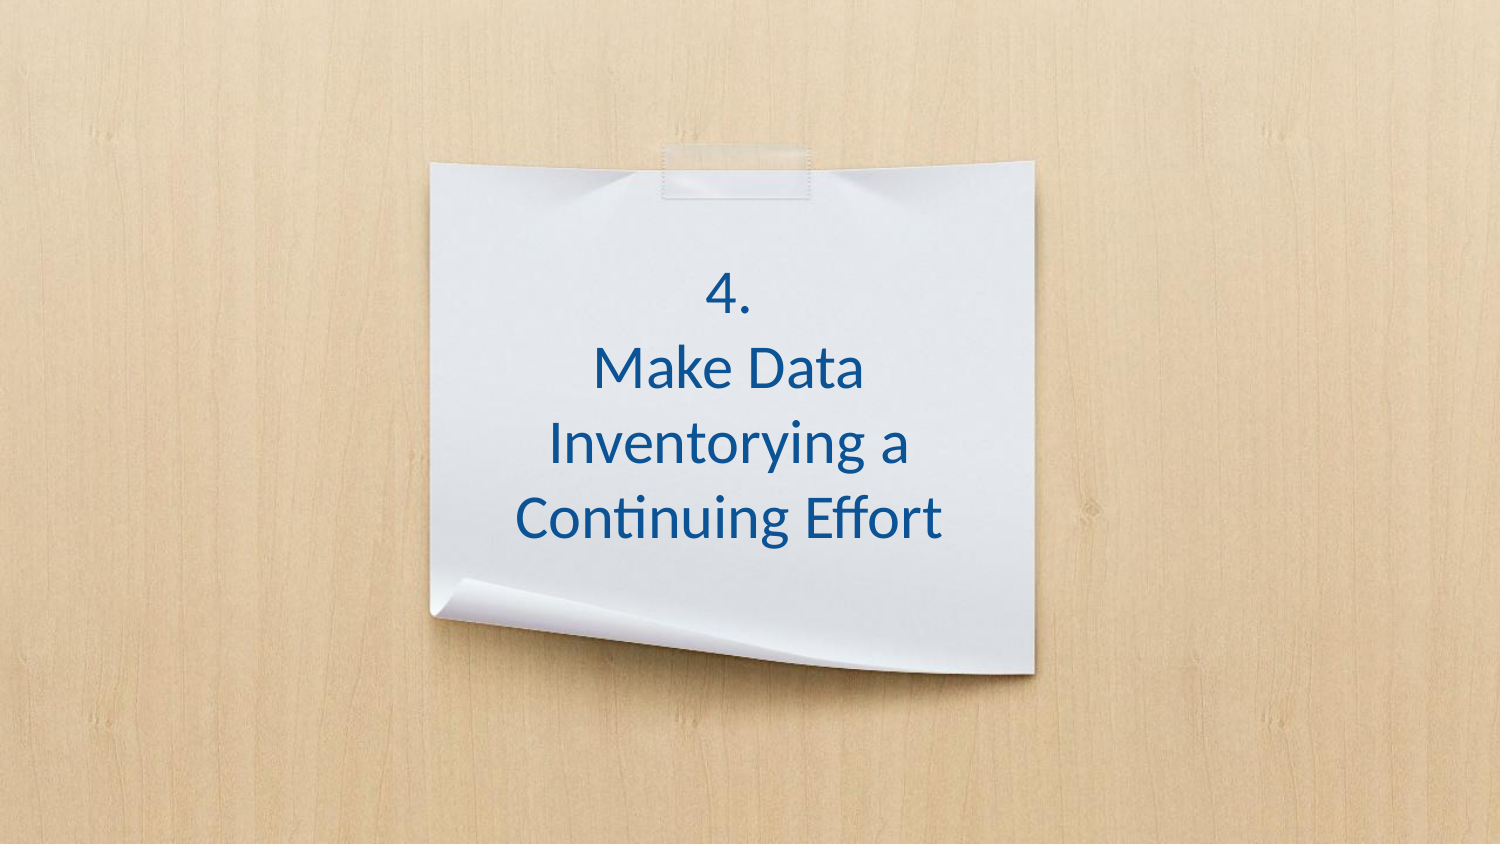

# 4. Make Data Inventorying a Continuing Effort